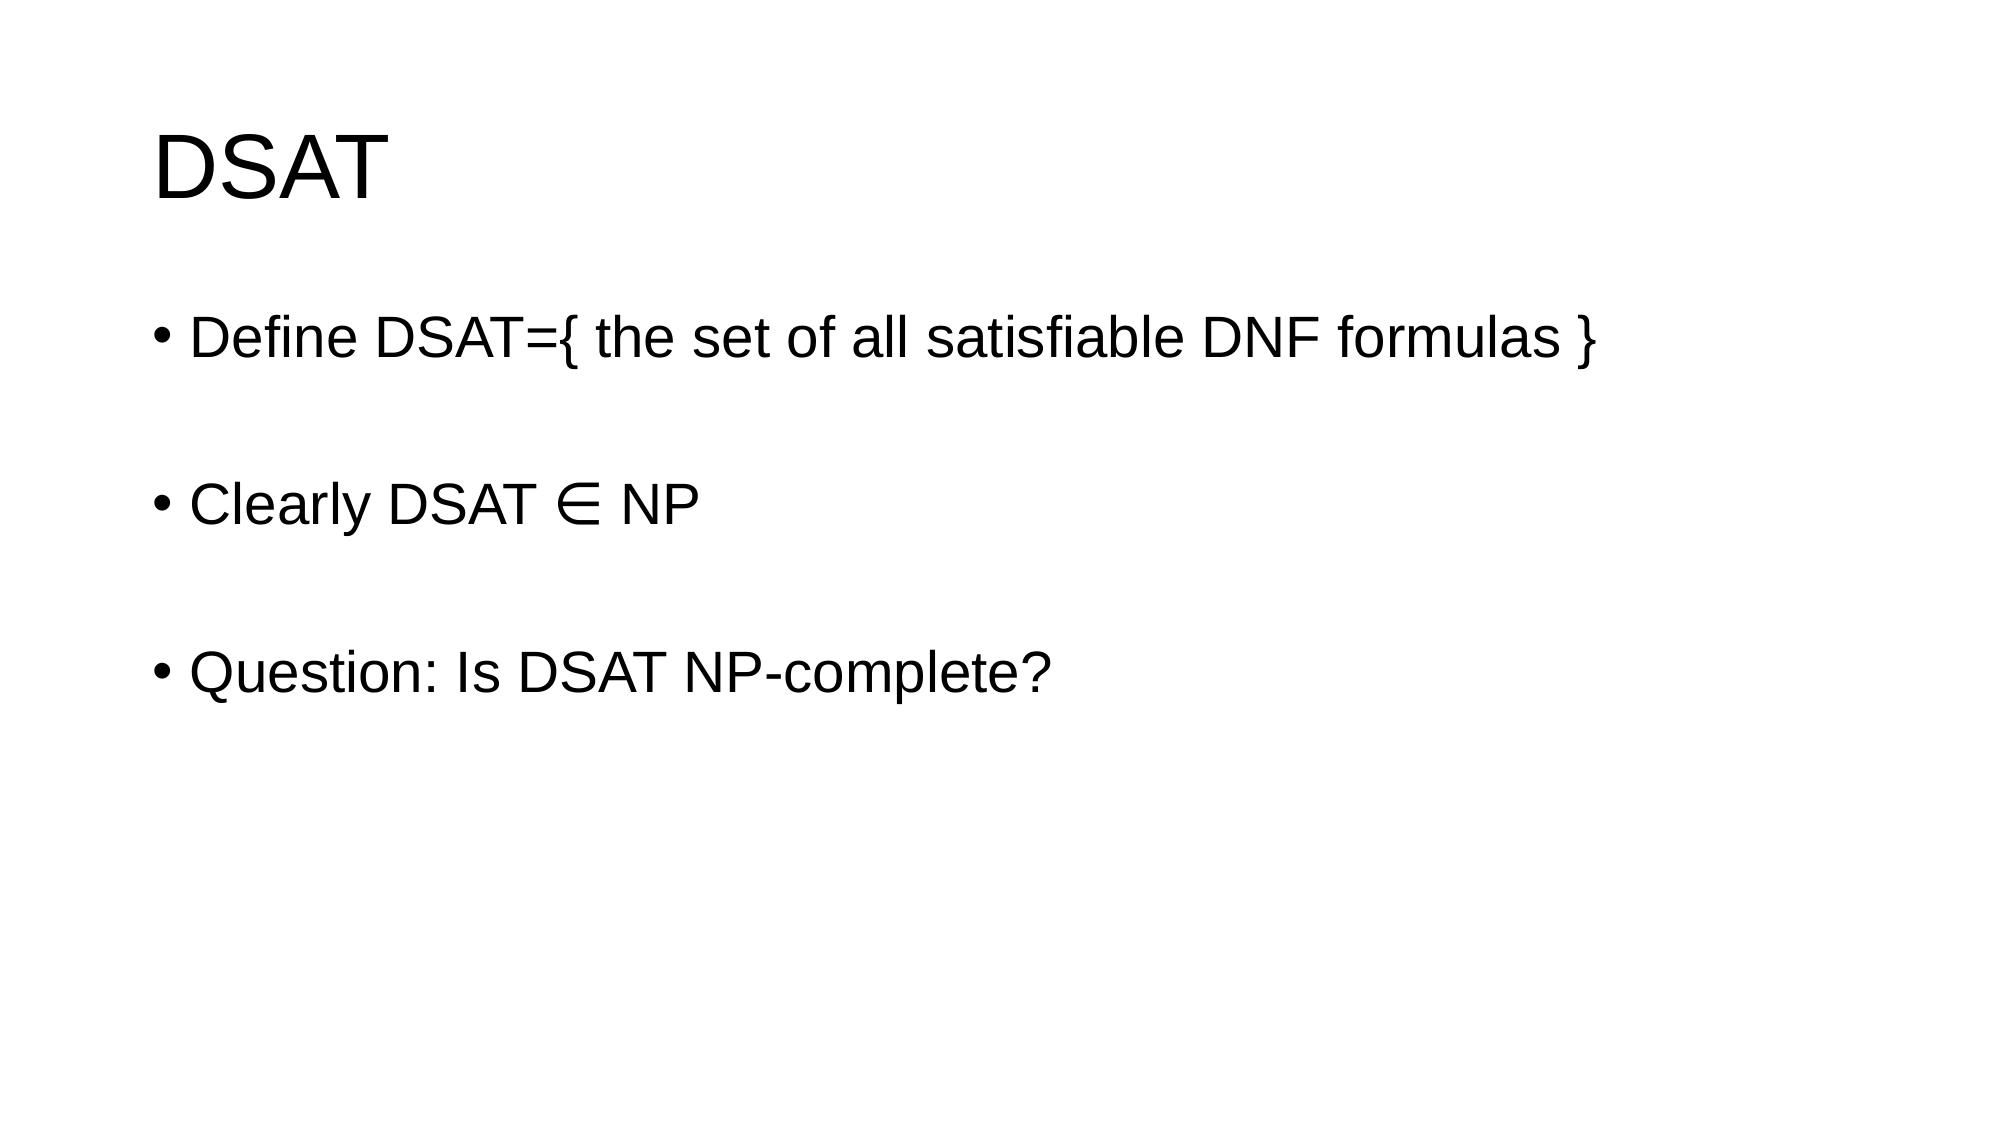

# DSAT
Define DSAT={ the set of all satisfiable DNF formulas }

Clearly DSAT ∈ NP

Question: Is DSAT NP-complete?